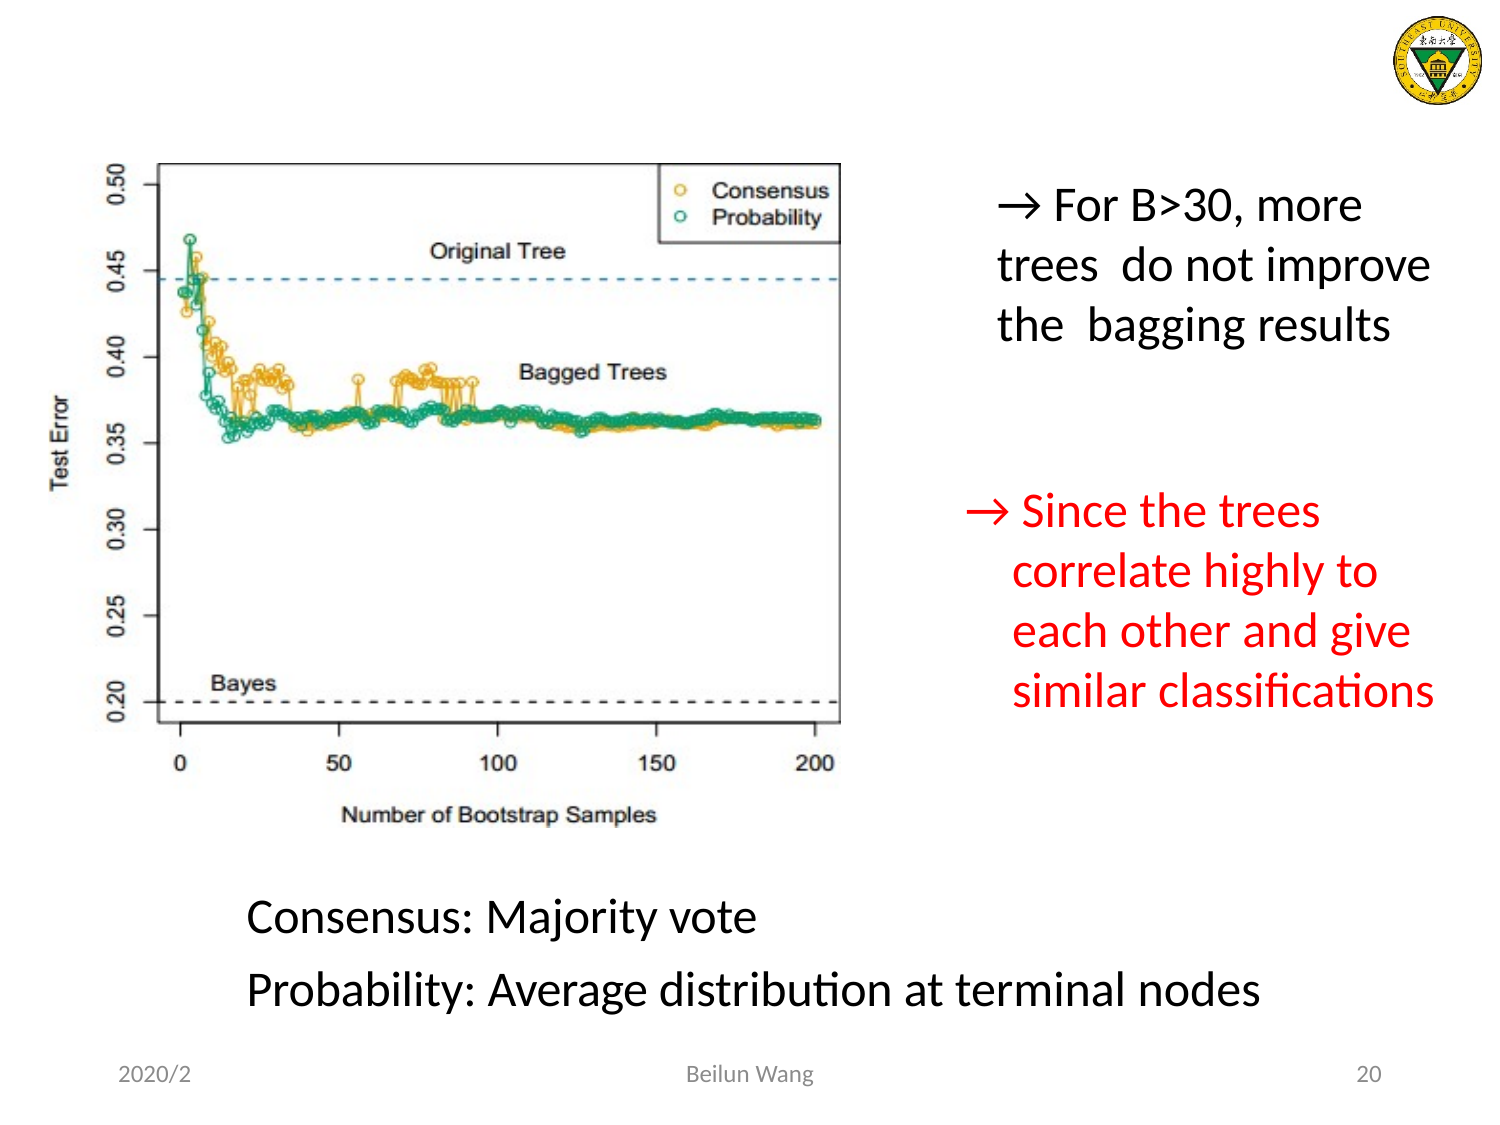

→ For B>30, more trees  do not improve the  bagging results
→ Since the trees  correlate highly to  each other and give  similar classifications
Consensus: Majority vote
Probability: Average distribution at terminal nodes
2020/2
Beilun Wang
20